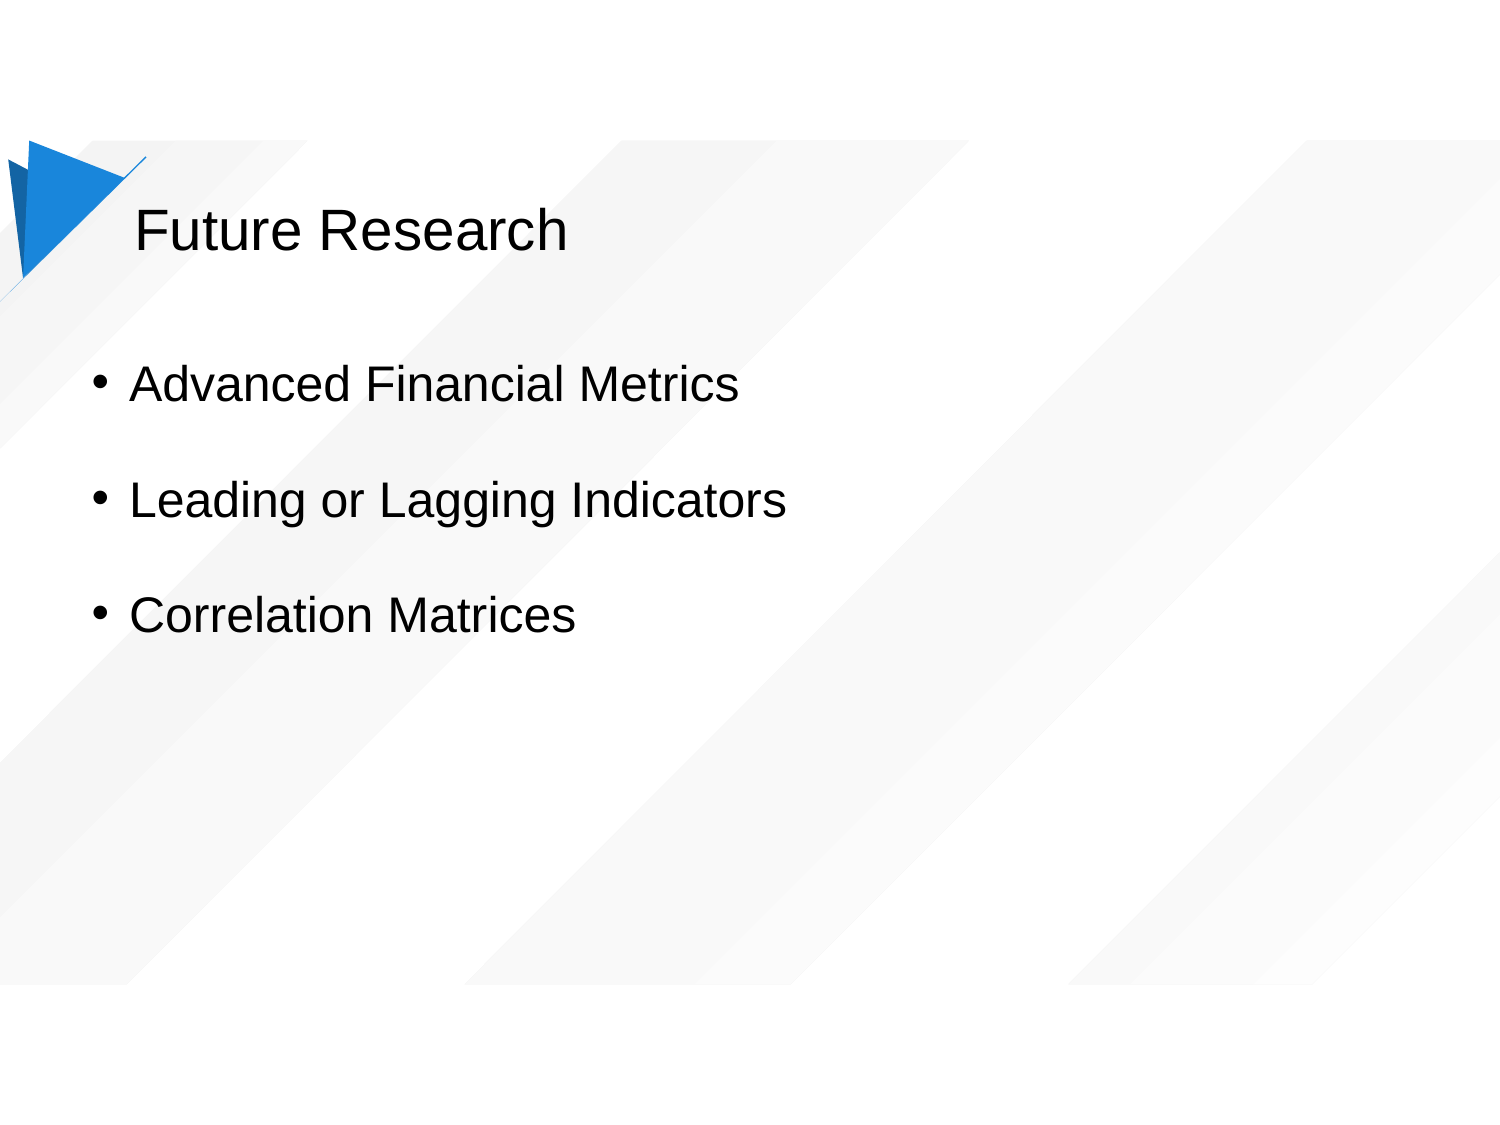

# Future Research
Advanced Financial Metrics
Leading or Lagging Indicators
Correlation Matrices